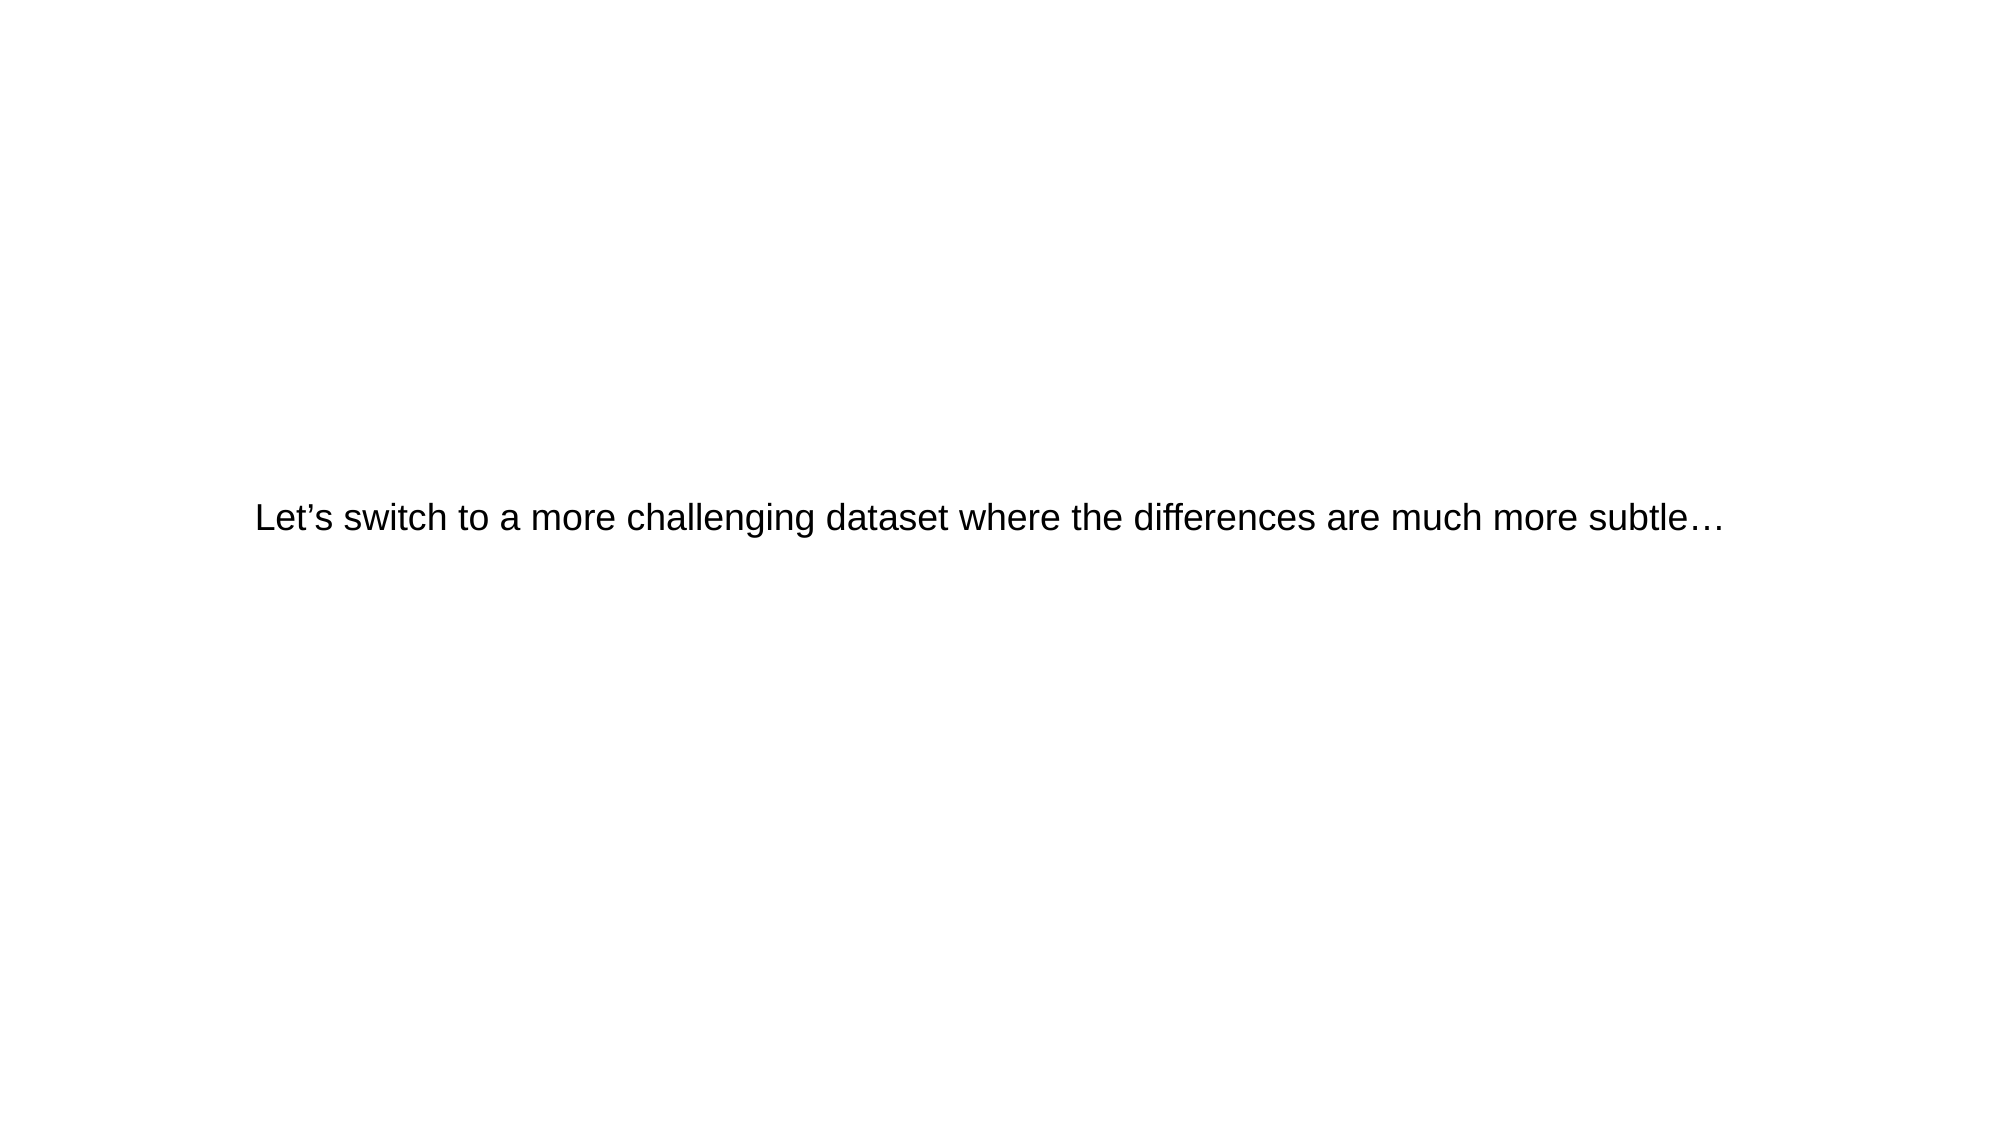

Let’s switch to a more challenging dataset where the differences are much more subtle…